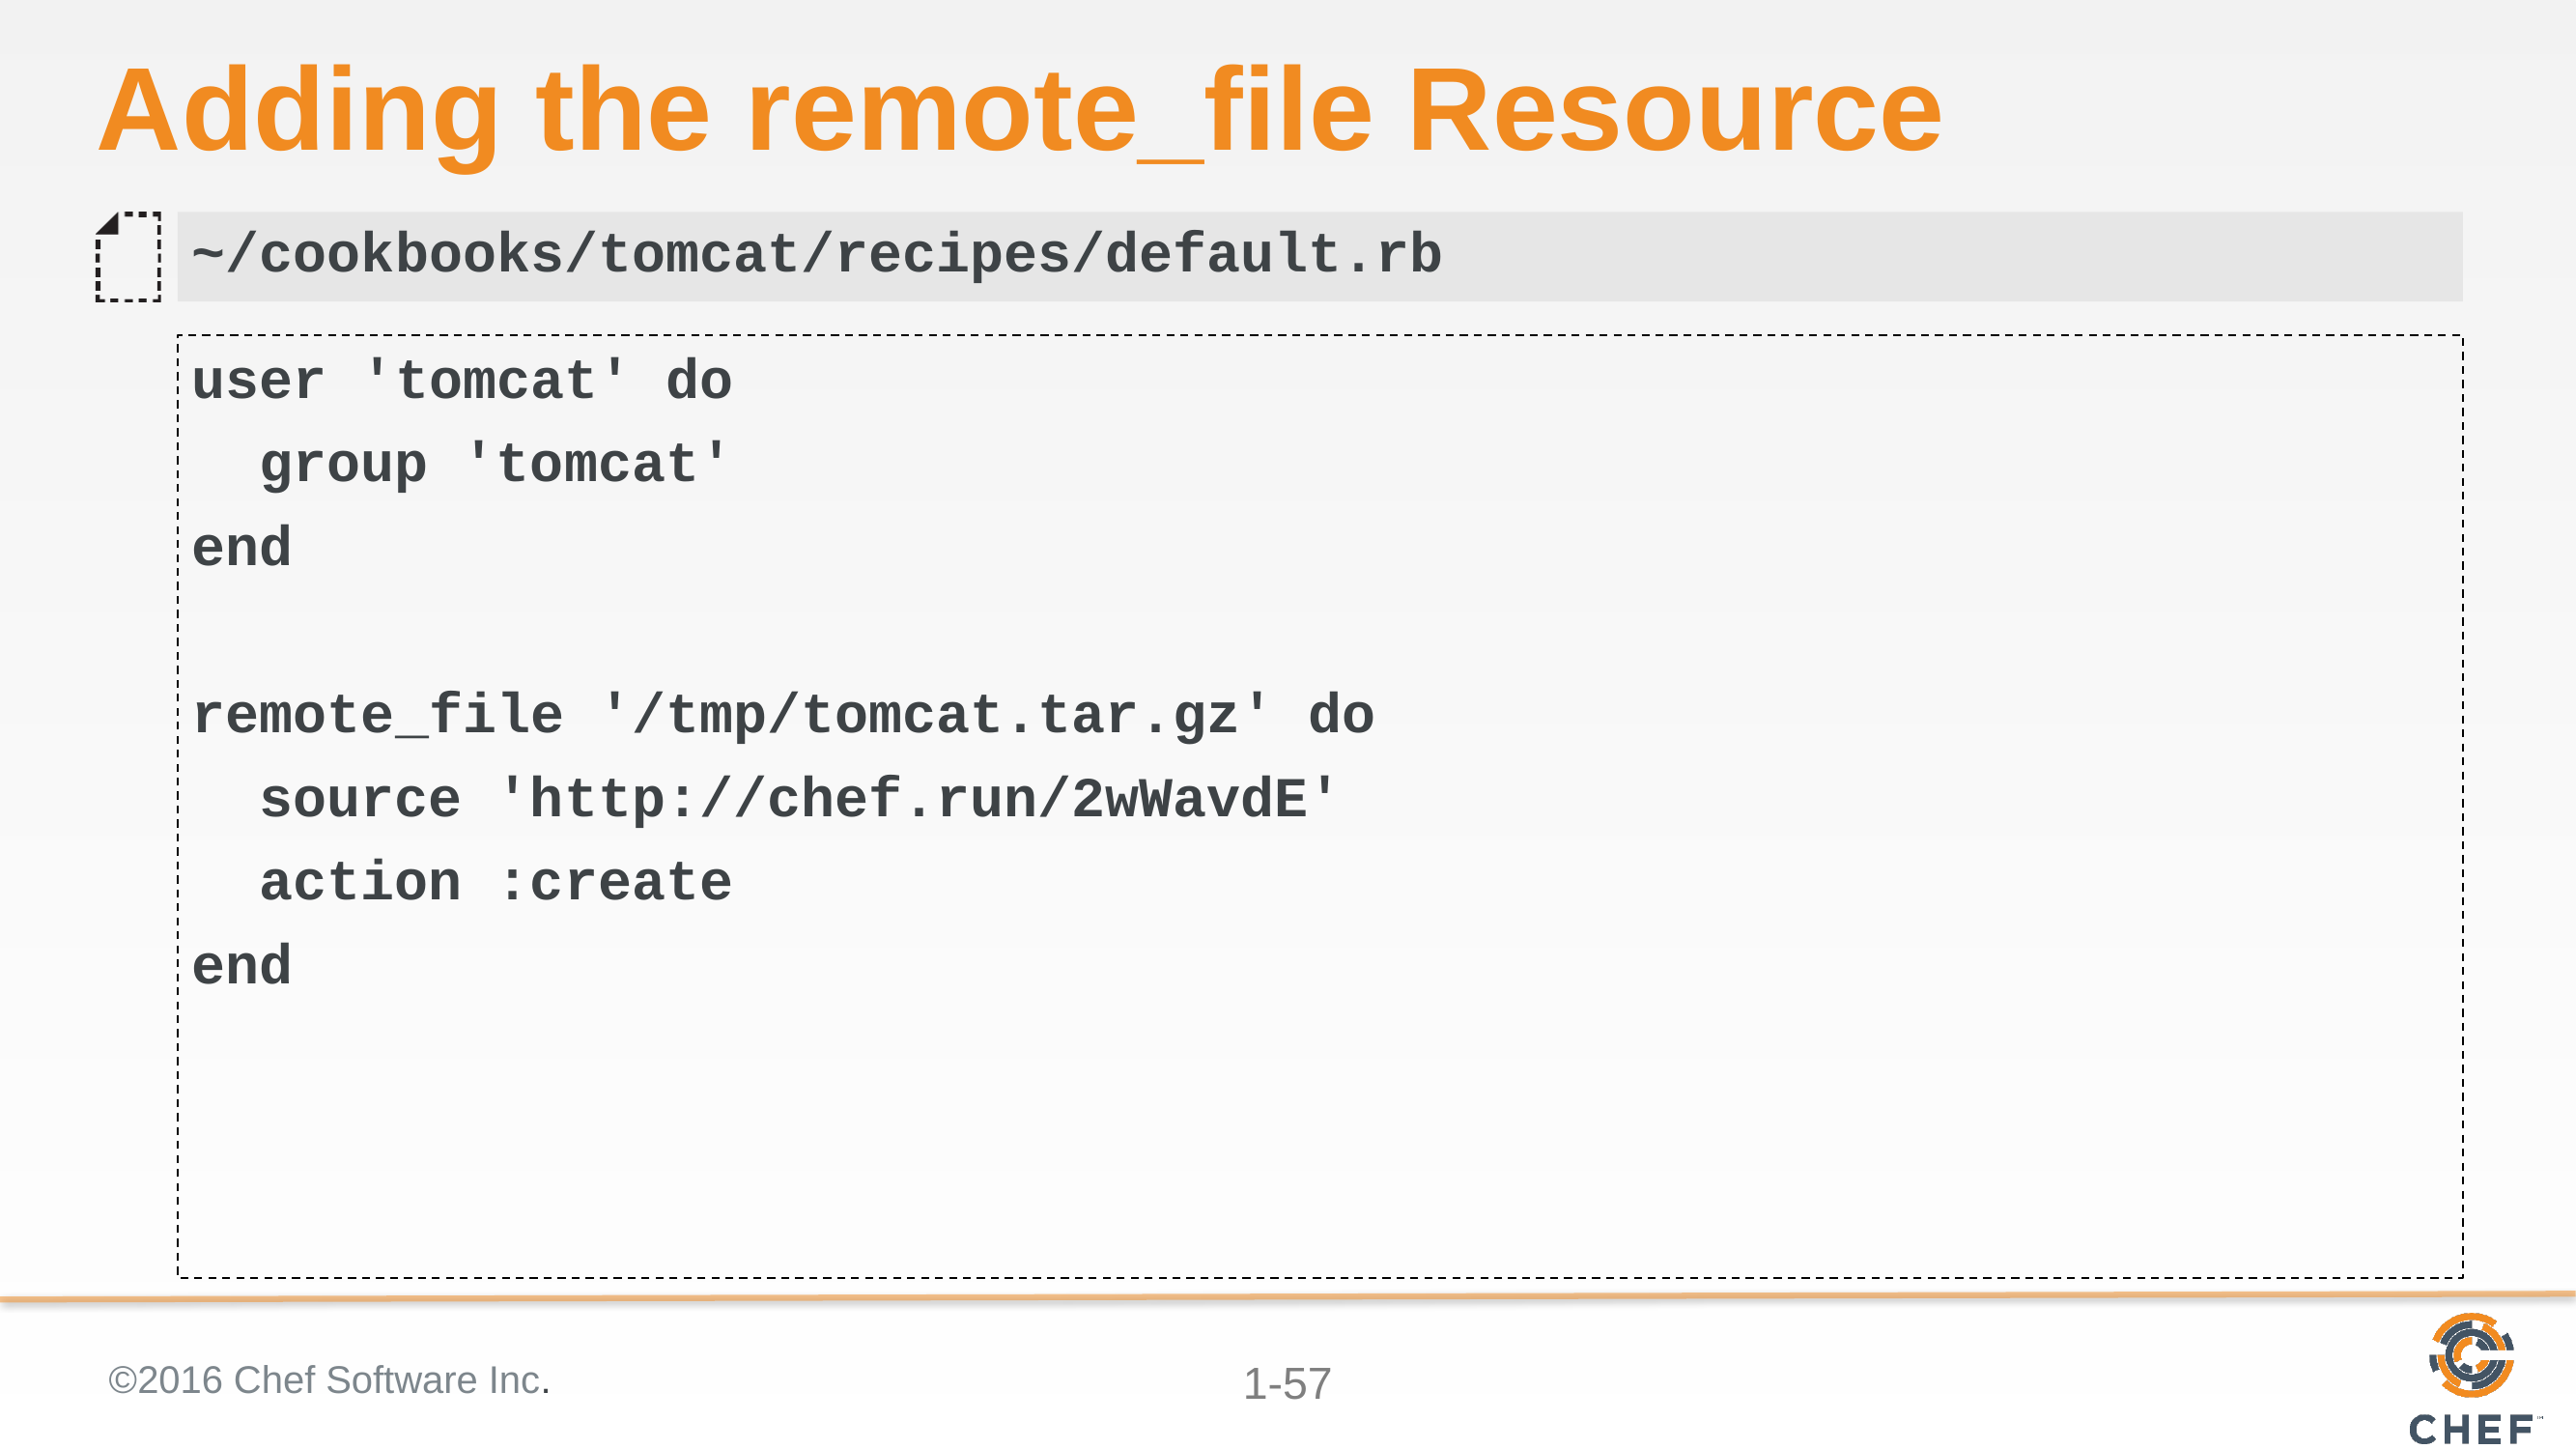

# Adding the remote_file Resource
~/cookbooks/tomcat/recipes/default.rb
user 'tomcat' do
  group 'tomcat'
end

remote_file '/tmp/tomcat.tar.gz' do
  source 'http://chef.run/2wWavdE'
  action :create
end